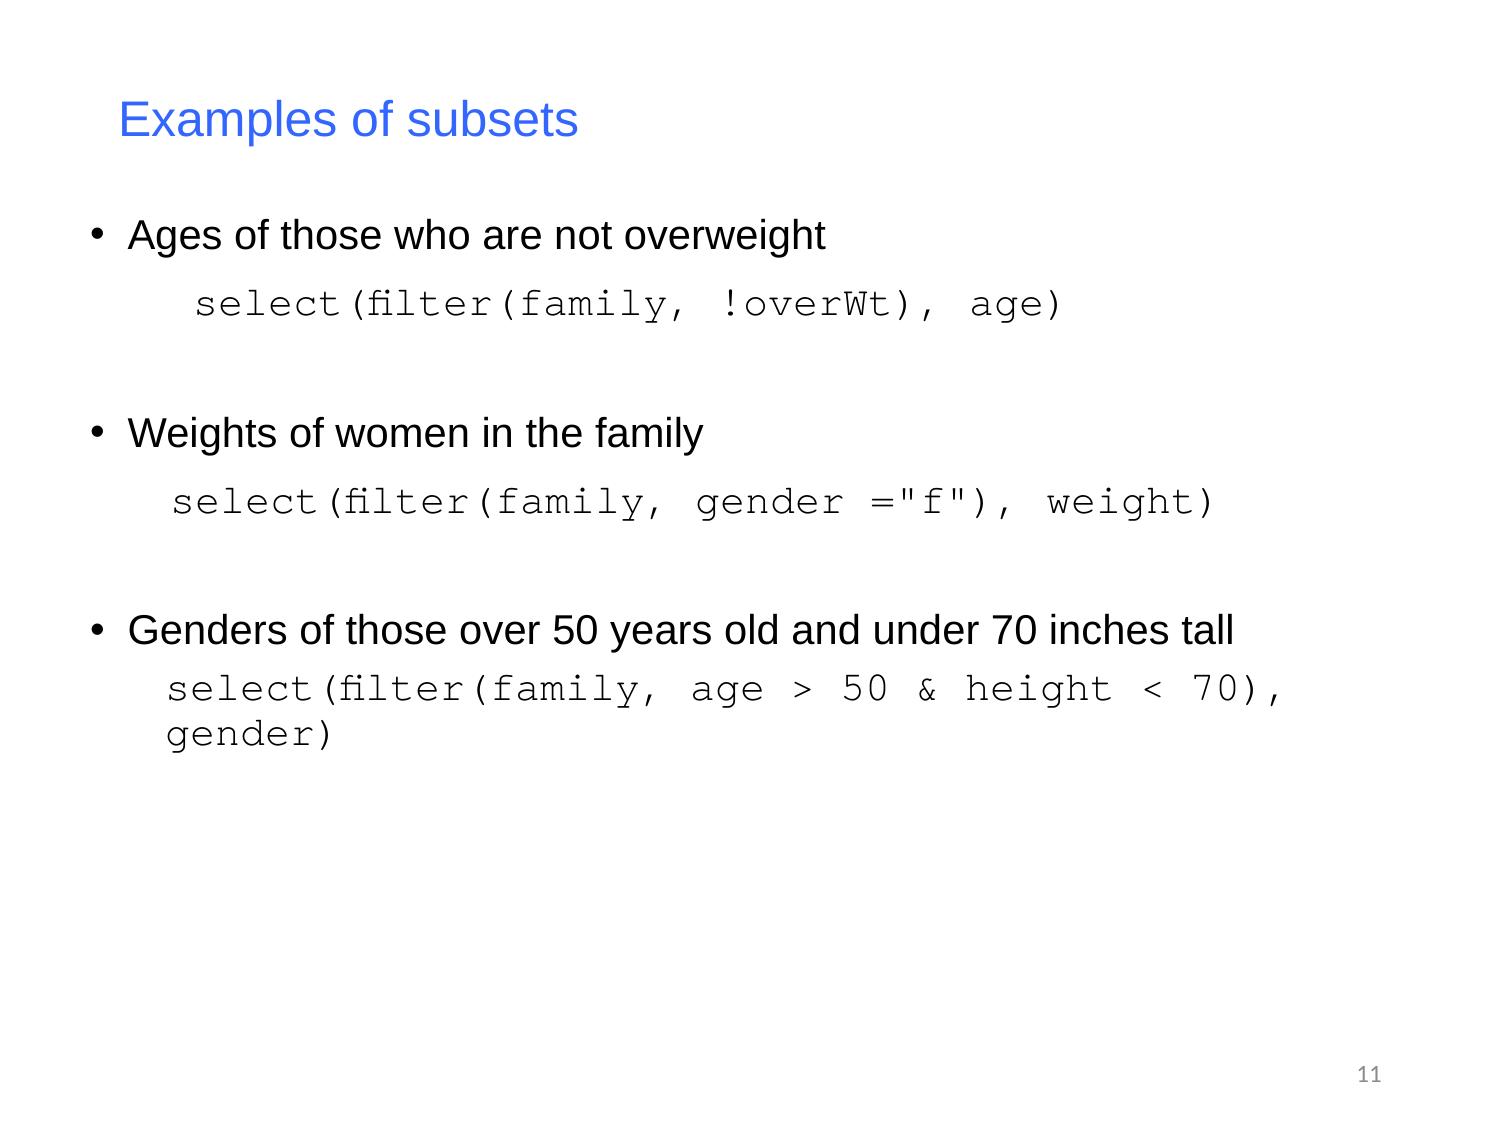

# Examples of subsets
Ages of those who are not overweight
         select(filter(family, !overWt), age)

Weights of women in the family
       select(filter(family, gender ="f"), weight)

Genders of those over 50 years old and under 70 inches tall
select(filter(family, age > 50 & height < 70), gender)

11